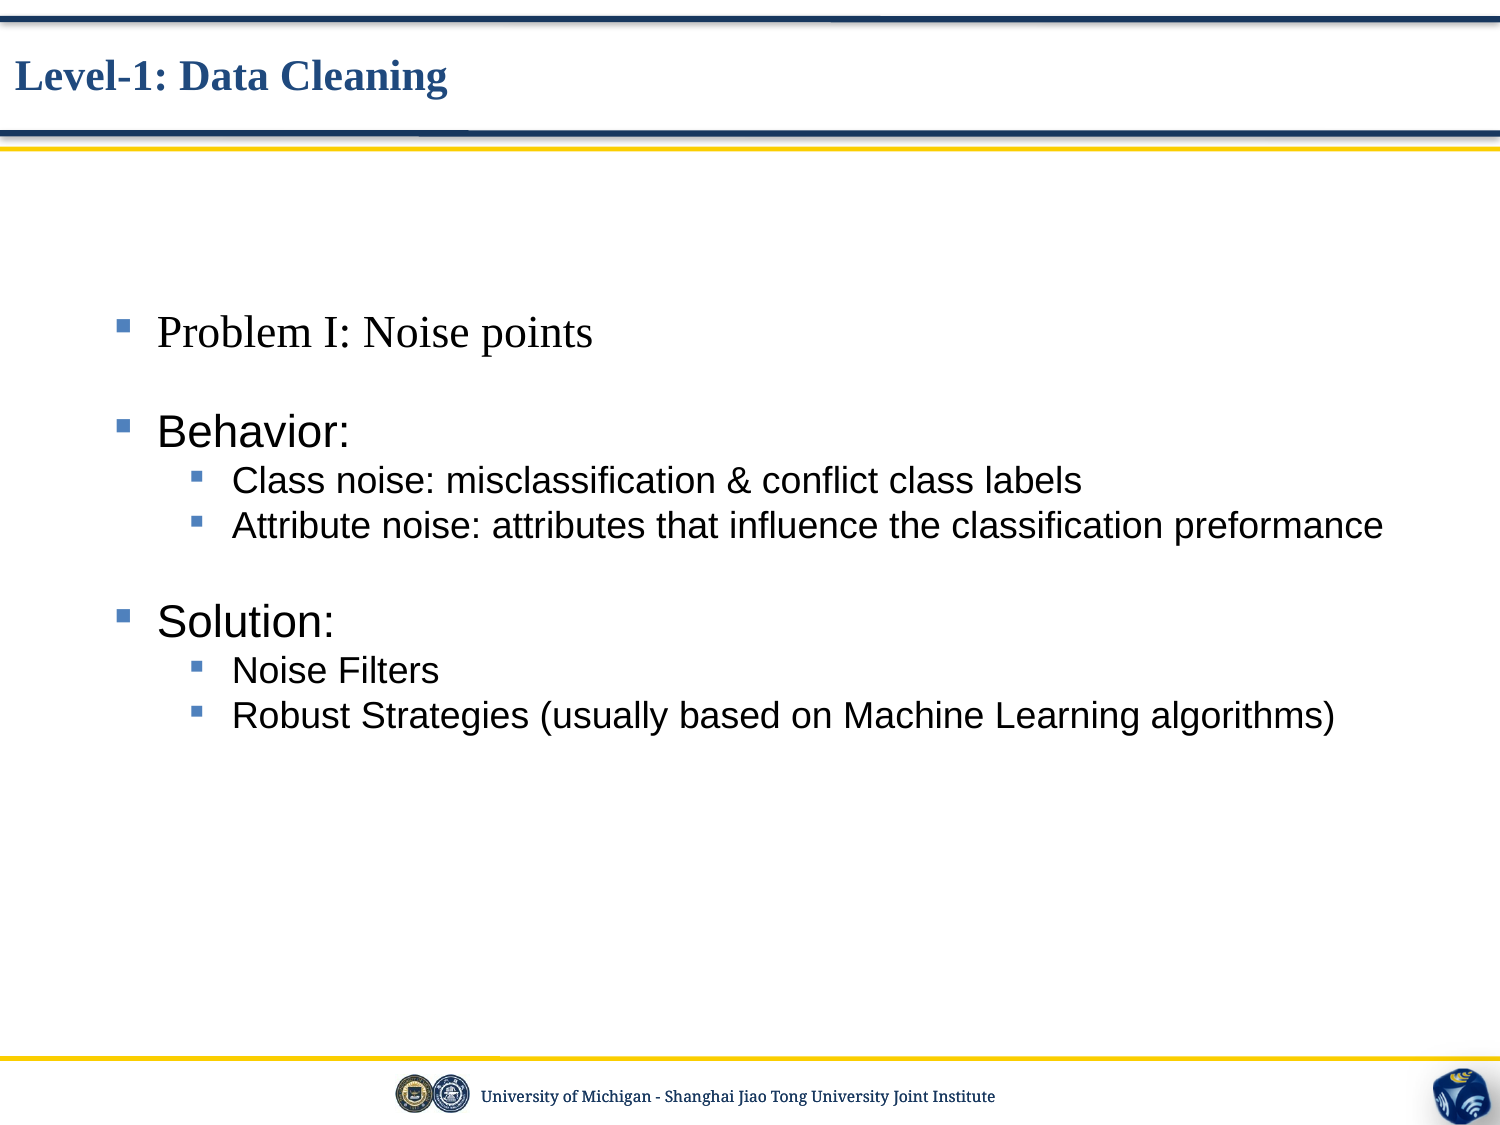

Level-1: Data Cleaning
Problem I: Noise points

Behavior:
Class noise: misclassification & conflict class labels
Attribute noise: attributes that influence the classification preformance

Solution:
Noise Filters
Robust Strategies (usually based on Machine Learning algorithms)